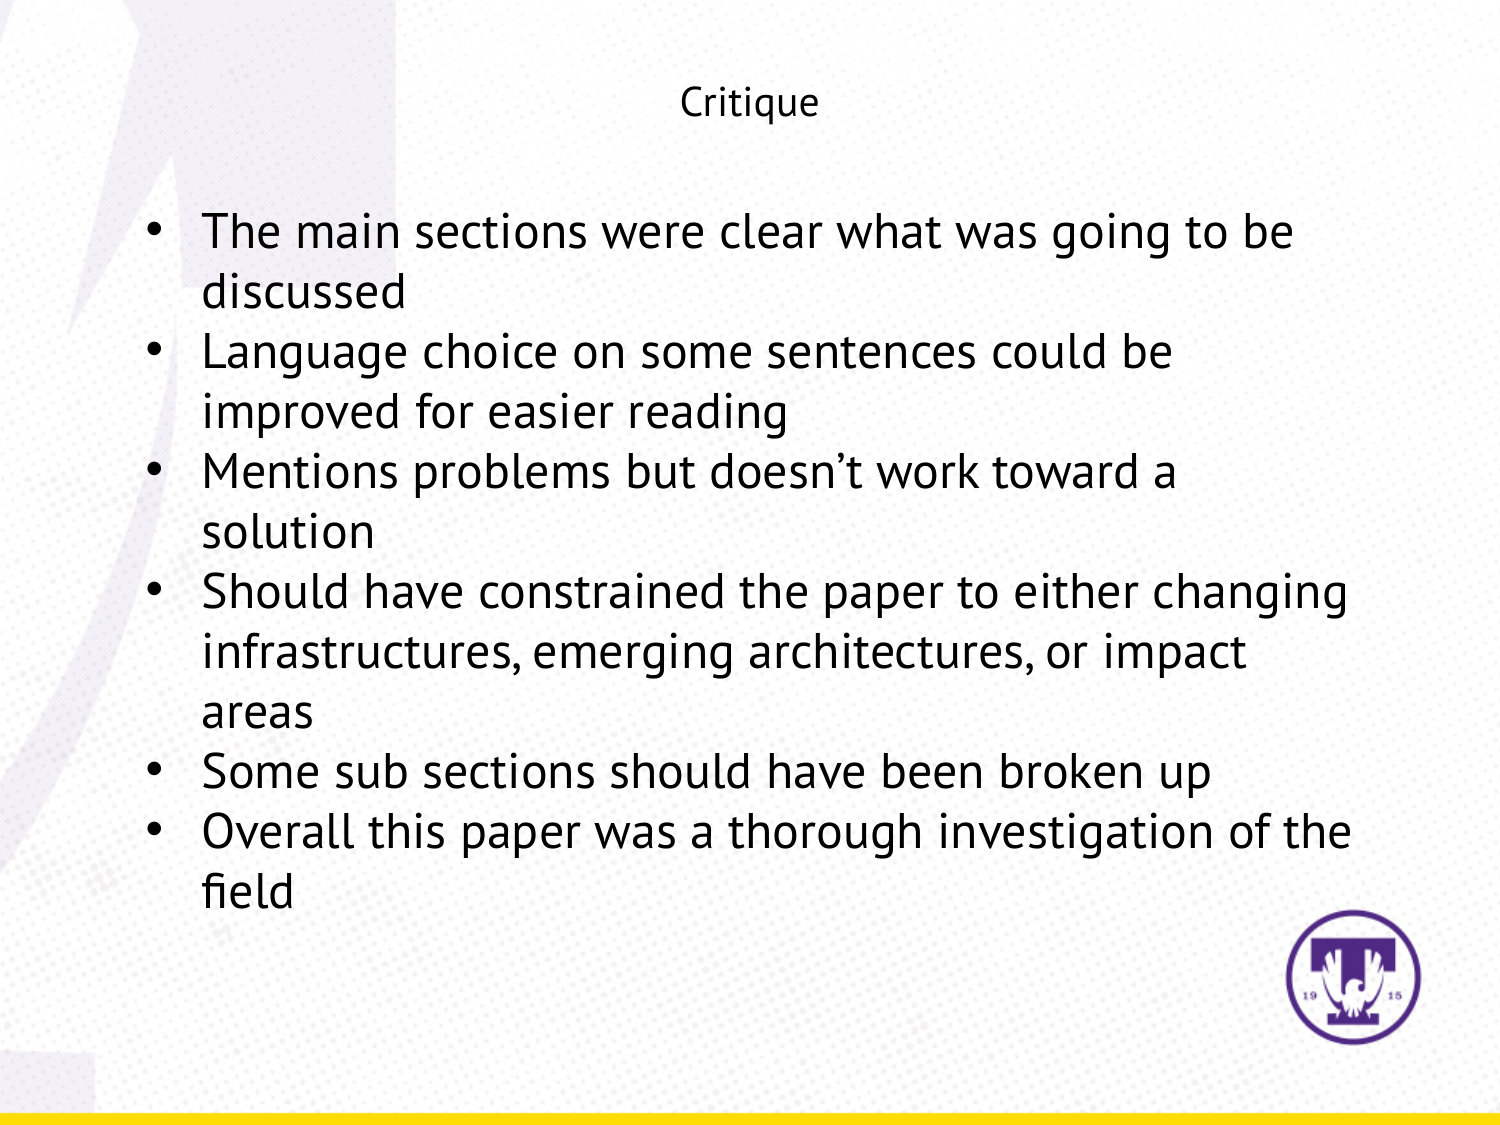

Critique
The main sections were clear what was going to be discussed
Language choice on some sentences could be improved for easier reading
Mentions problems but doesn’t work toward a solution
Should have constrained the paper to either changing infrastructures, emerging architectures, or impact areas
Some sub sections should have been broken up
Overall this paper was a thorough investigation of the field